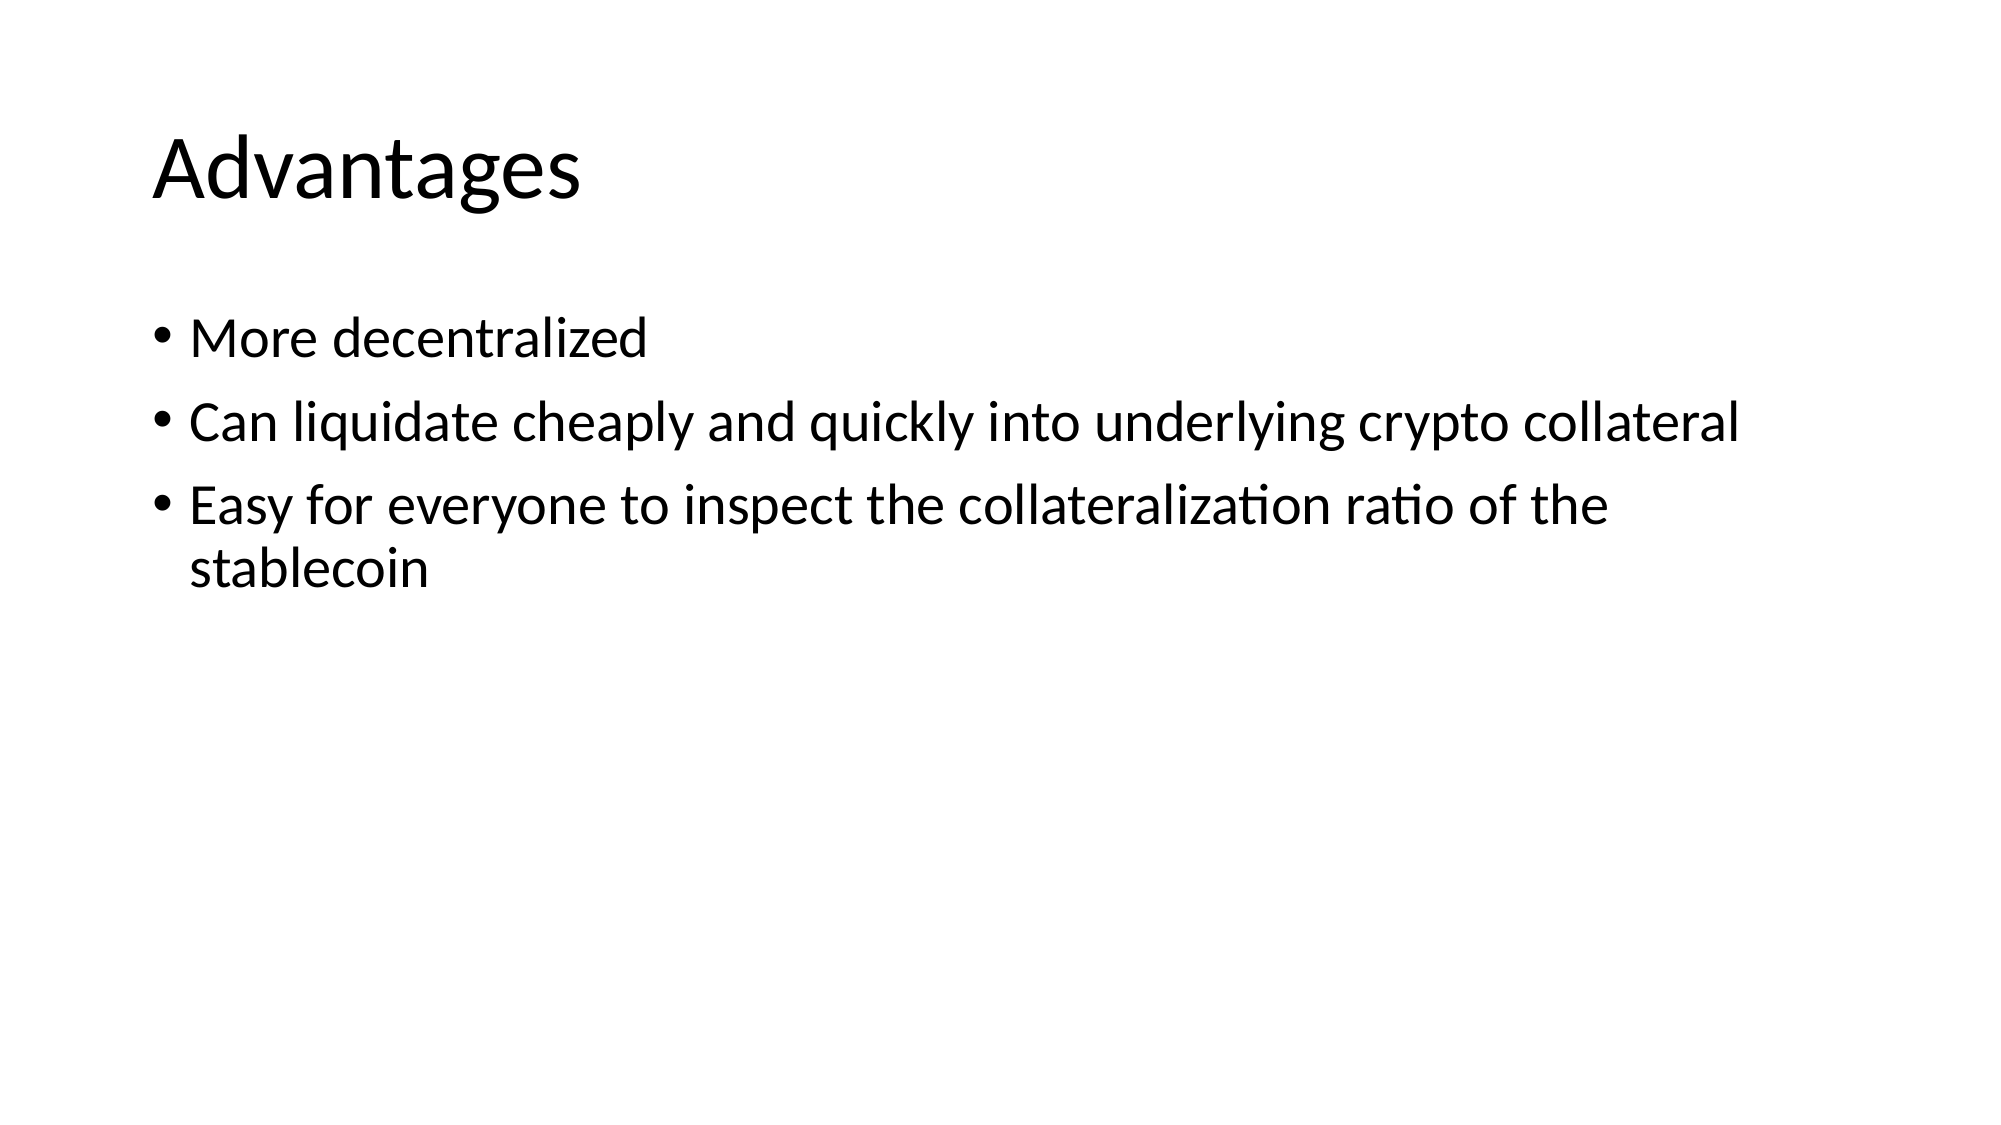

# Advantages
More decentralized
Can liquidate cheaply and quickly into underlying crypto collateral
Easy for everyone to inspect the collateralization ratio of the stablecoin